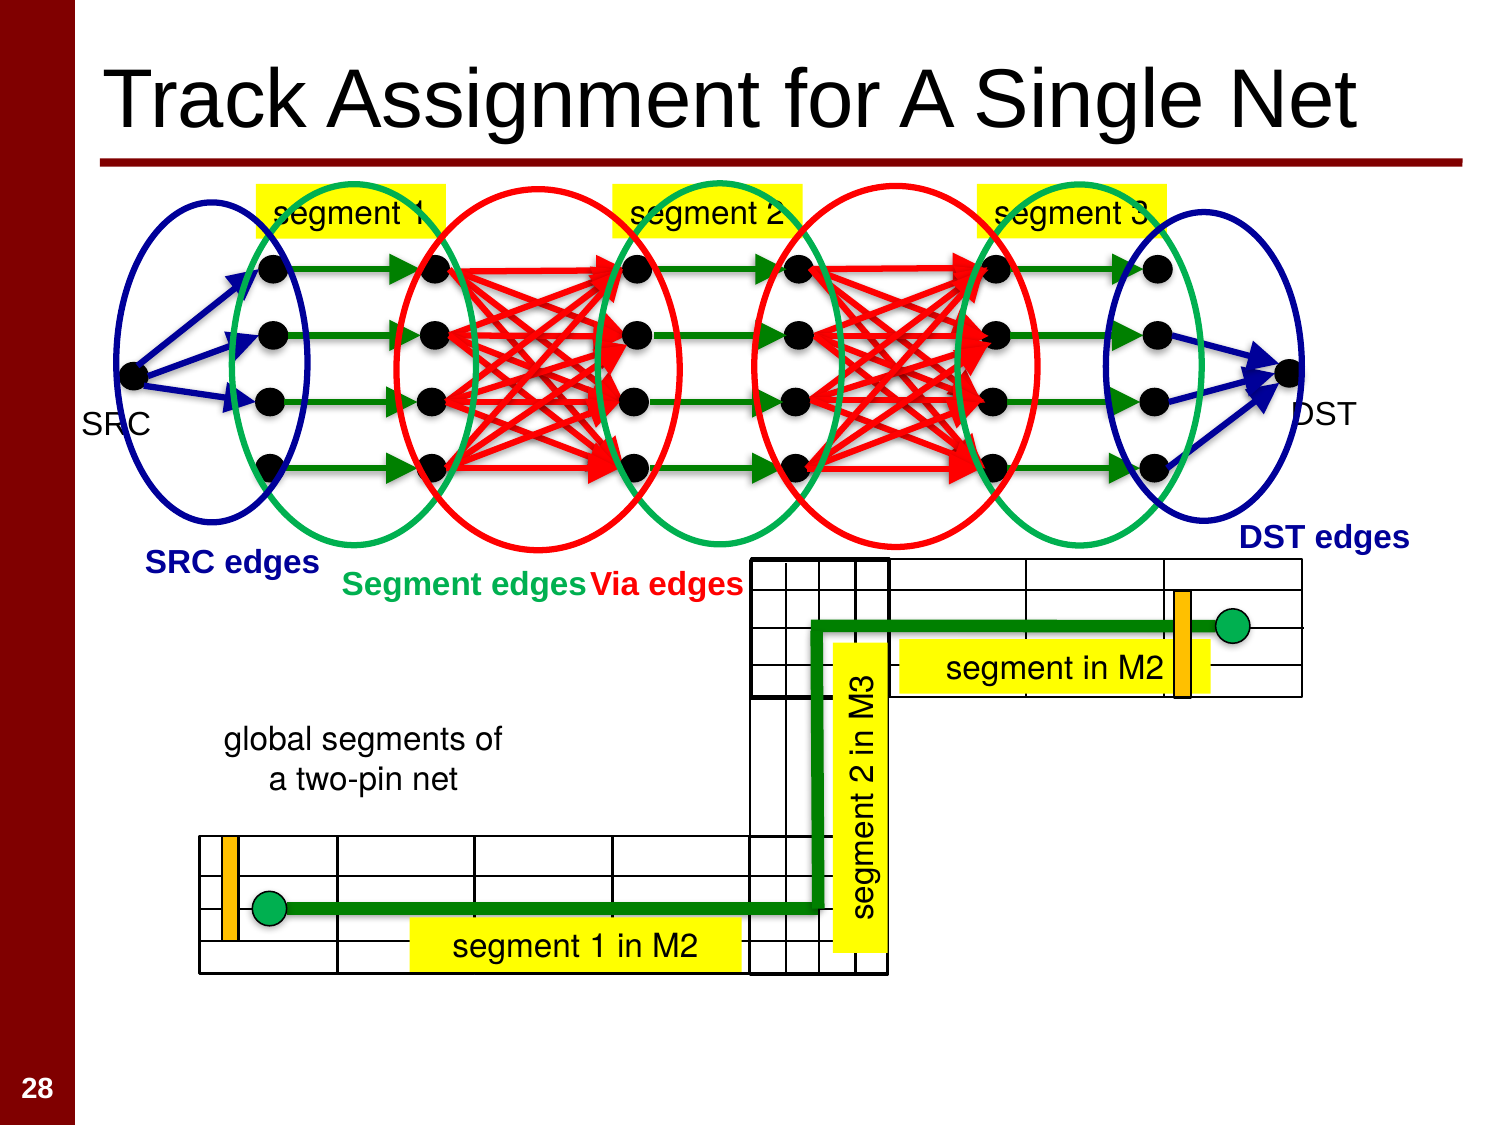

# Track Assignment for A Single Net

Segment edges
segment 2
segment 3
segment 1

Via edges

SRC edges

DST edges

DST
SRC

segment in M2
global segments of a two-pin net
segment 2 in M3

segment 1 in M2